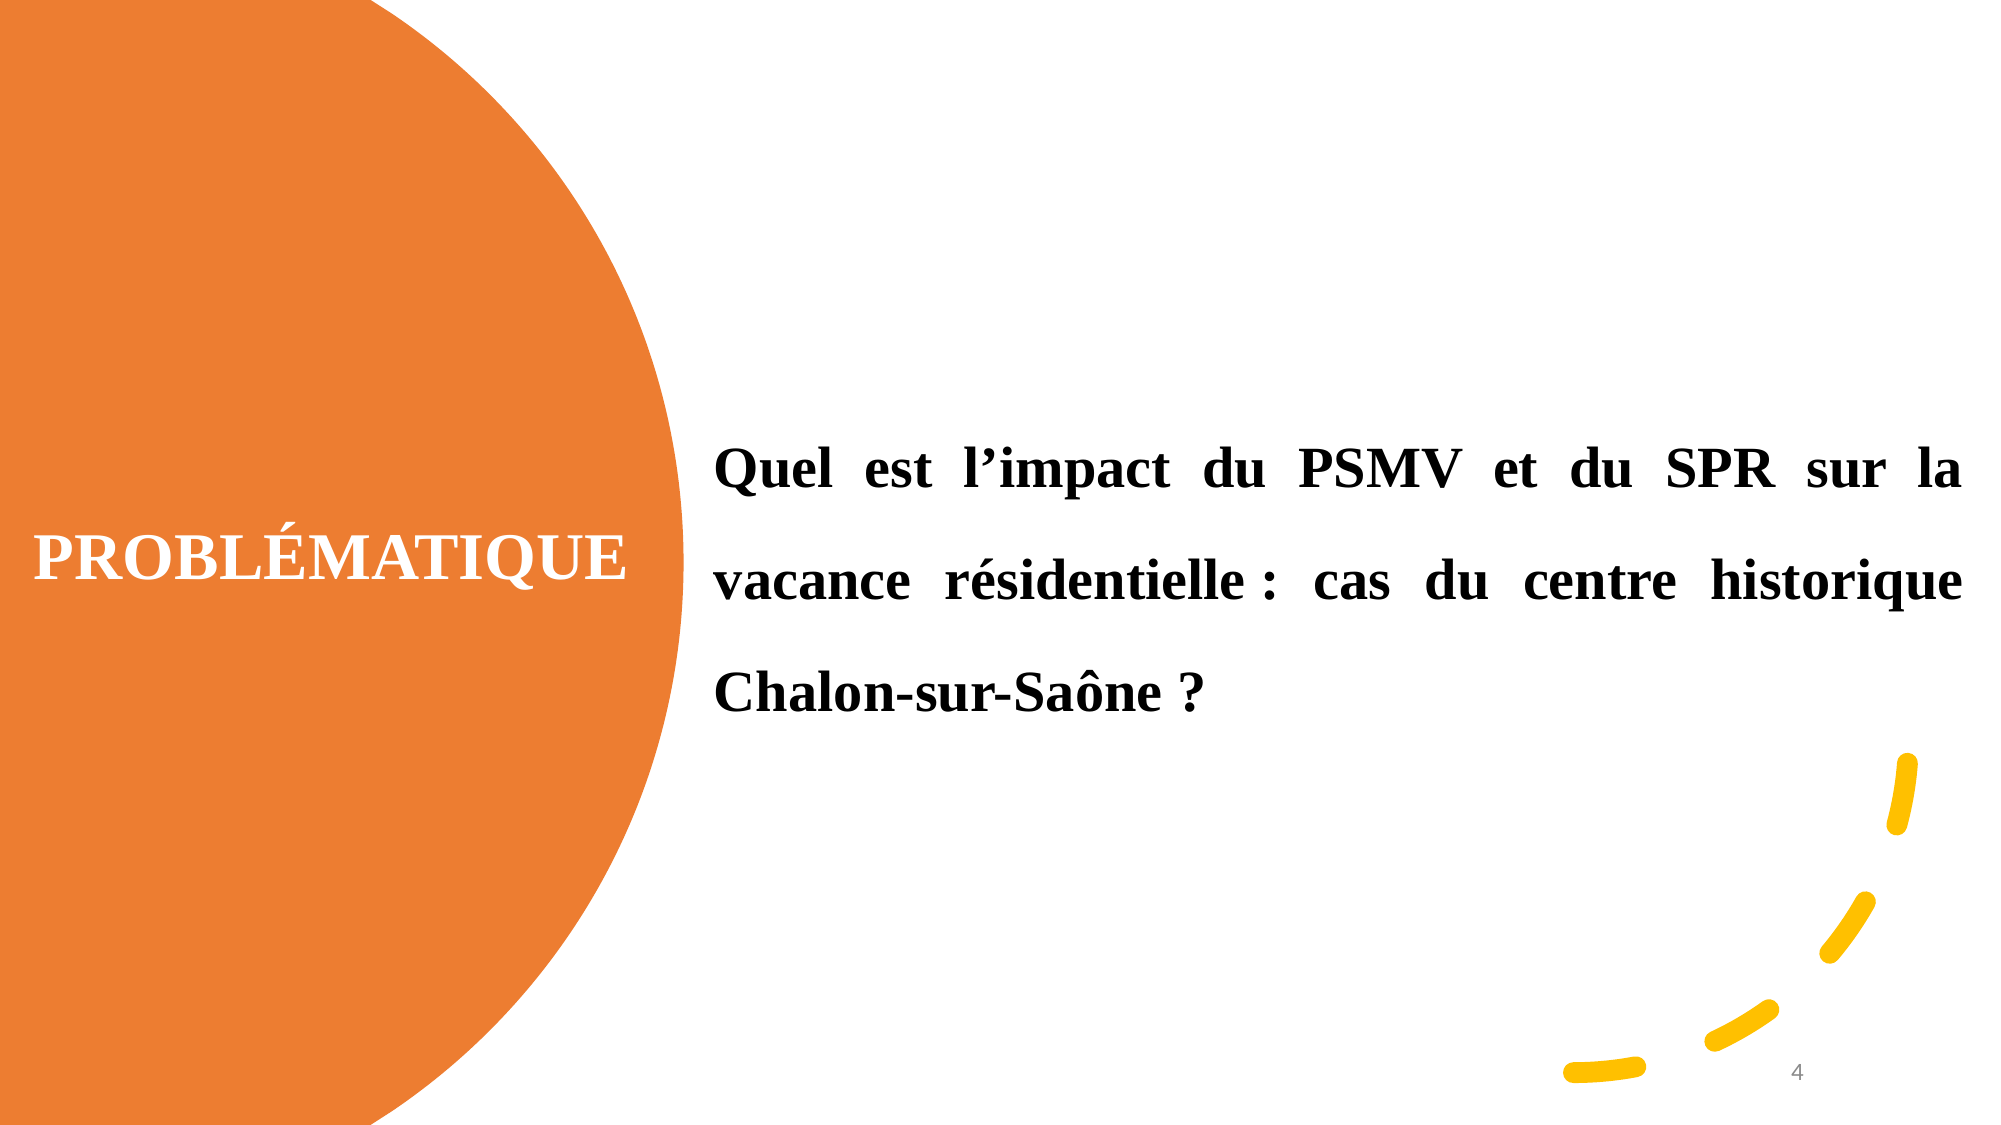

Quel est l’impact du PSMV et du SPR sur la vacance résidentielle : cas du centre historique Chalon-sur-Saône ?
# PROBLÉMATIQUE

4